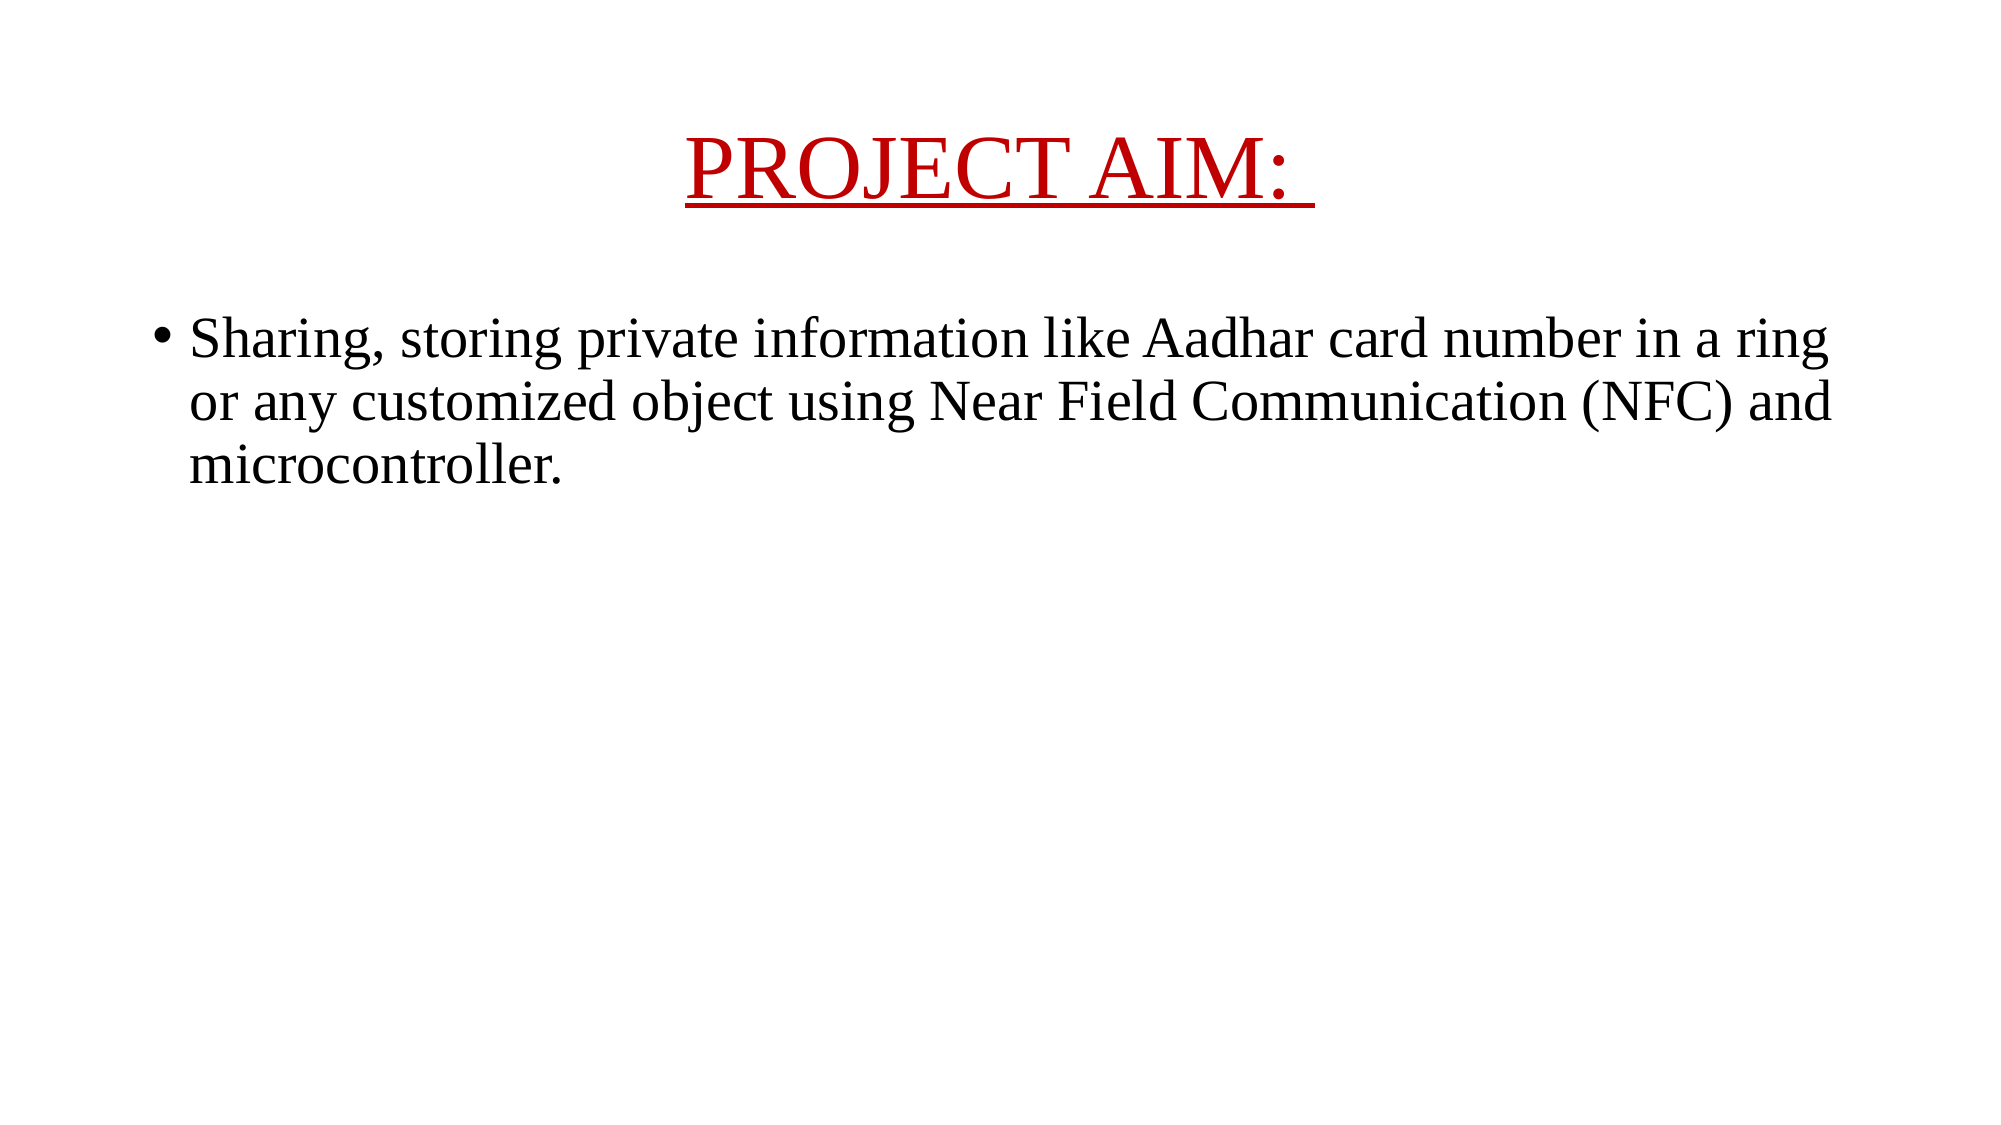

# PROJECT AIM:
Sharing, storing private information like Aadhar card number in a ring or any customized object using Near Field Communication (NFC) and microcontroller.